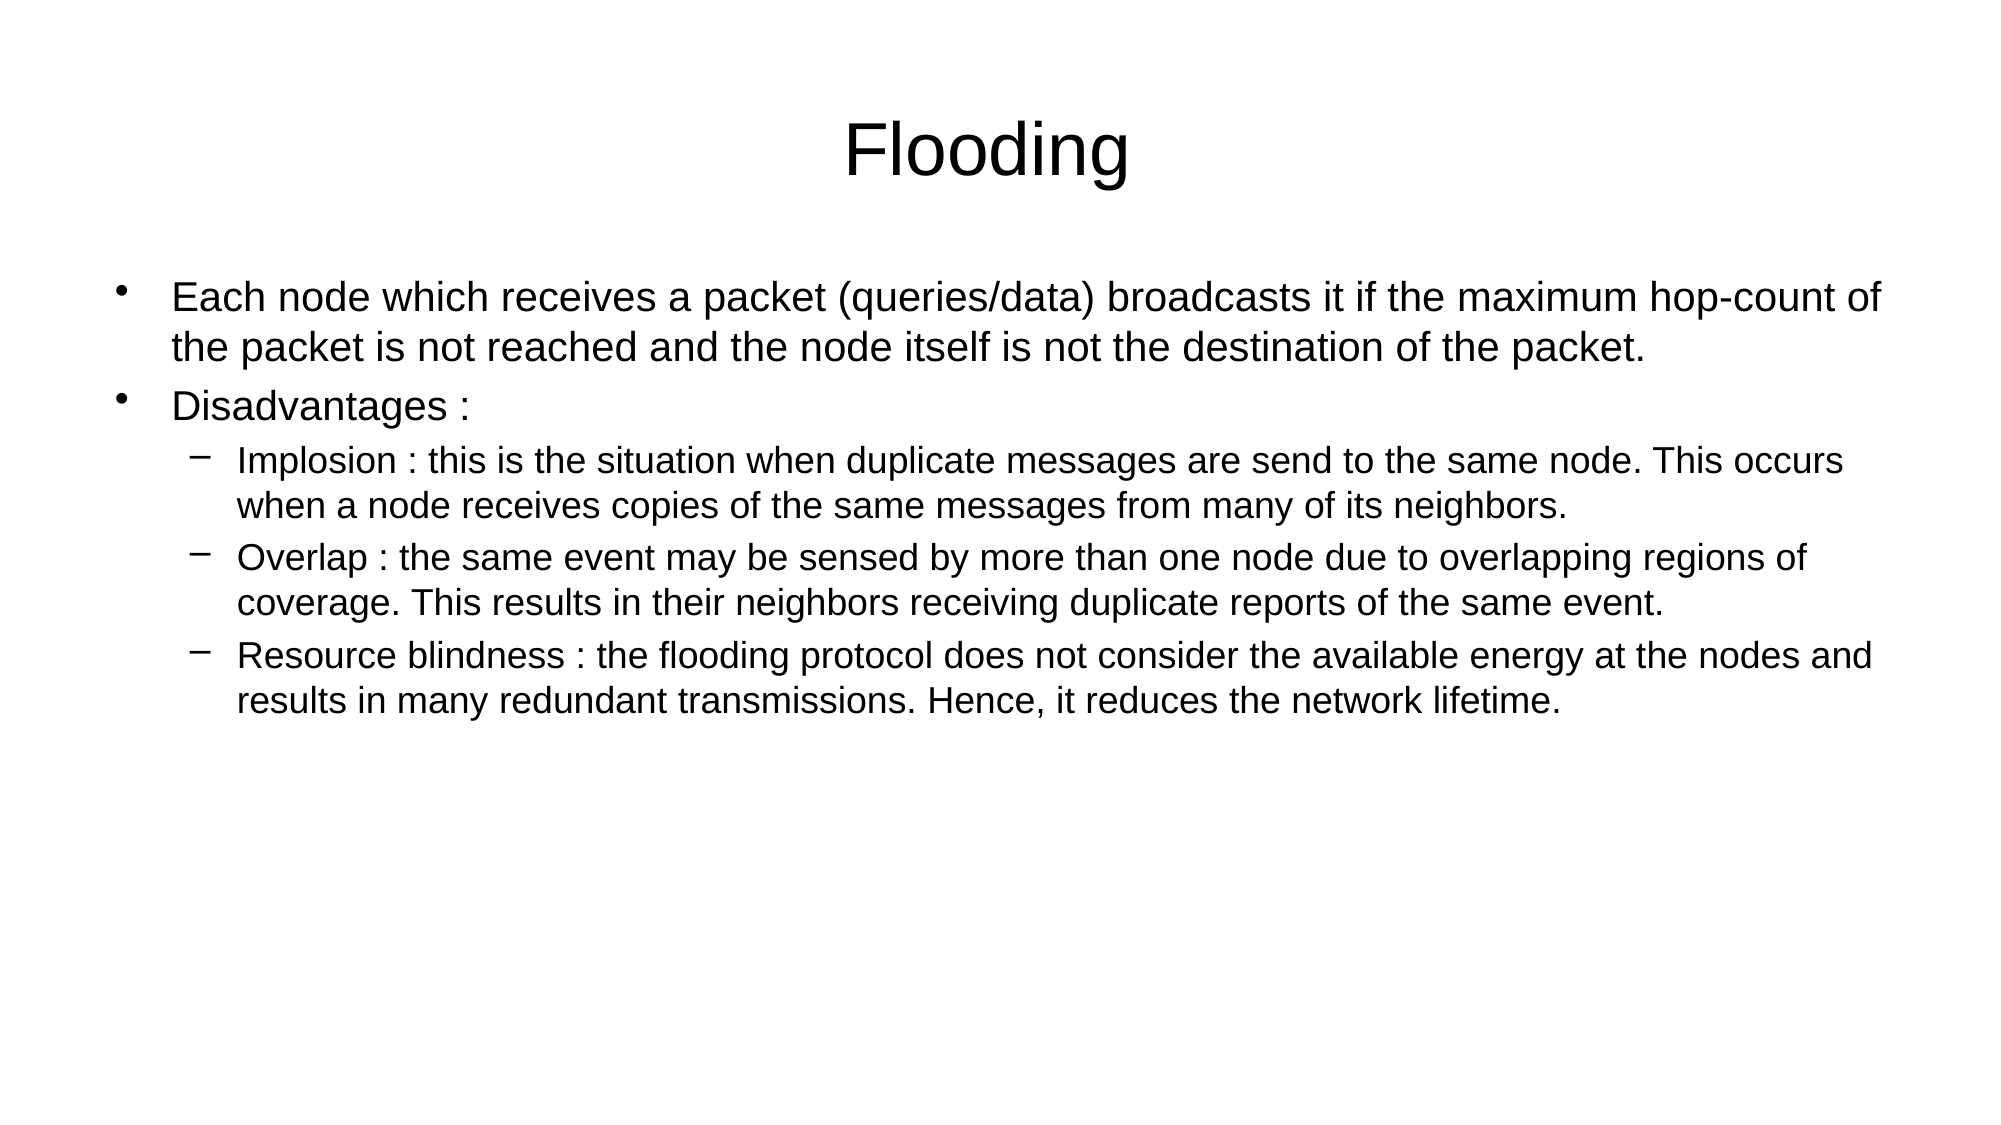

# Flooding
Each node which receives a packet (queries/data) broadcasts it if the maximum hop-count of the packet is not reached and the node itself is not the destination of the packet.
Disadvantages :
Implosion : this is the situation when duplicate messages are send to the same node. This occurs when a node receives copies of the same messages from many of its neighbors.
Overlap : the same event may be sensed by more than one node due to overlapping regions of coverage. This results in their neighbors receiving duplicate reports of the same event.
Resource blindness : the flooding protocol does not consider the available energy at the nodes and results in many redundant transmissions. Hence, it reduces the network lifetime.